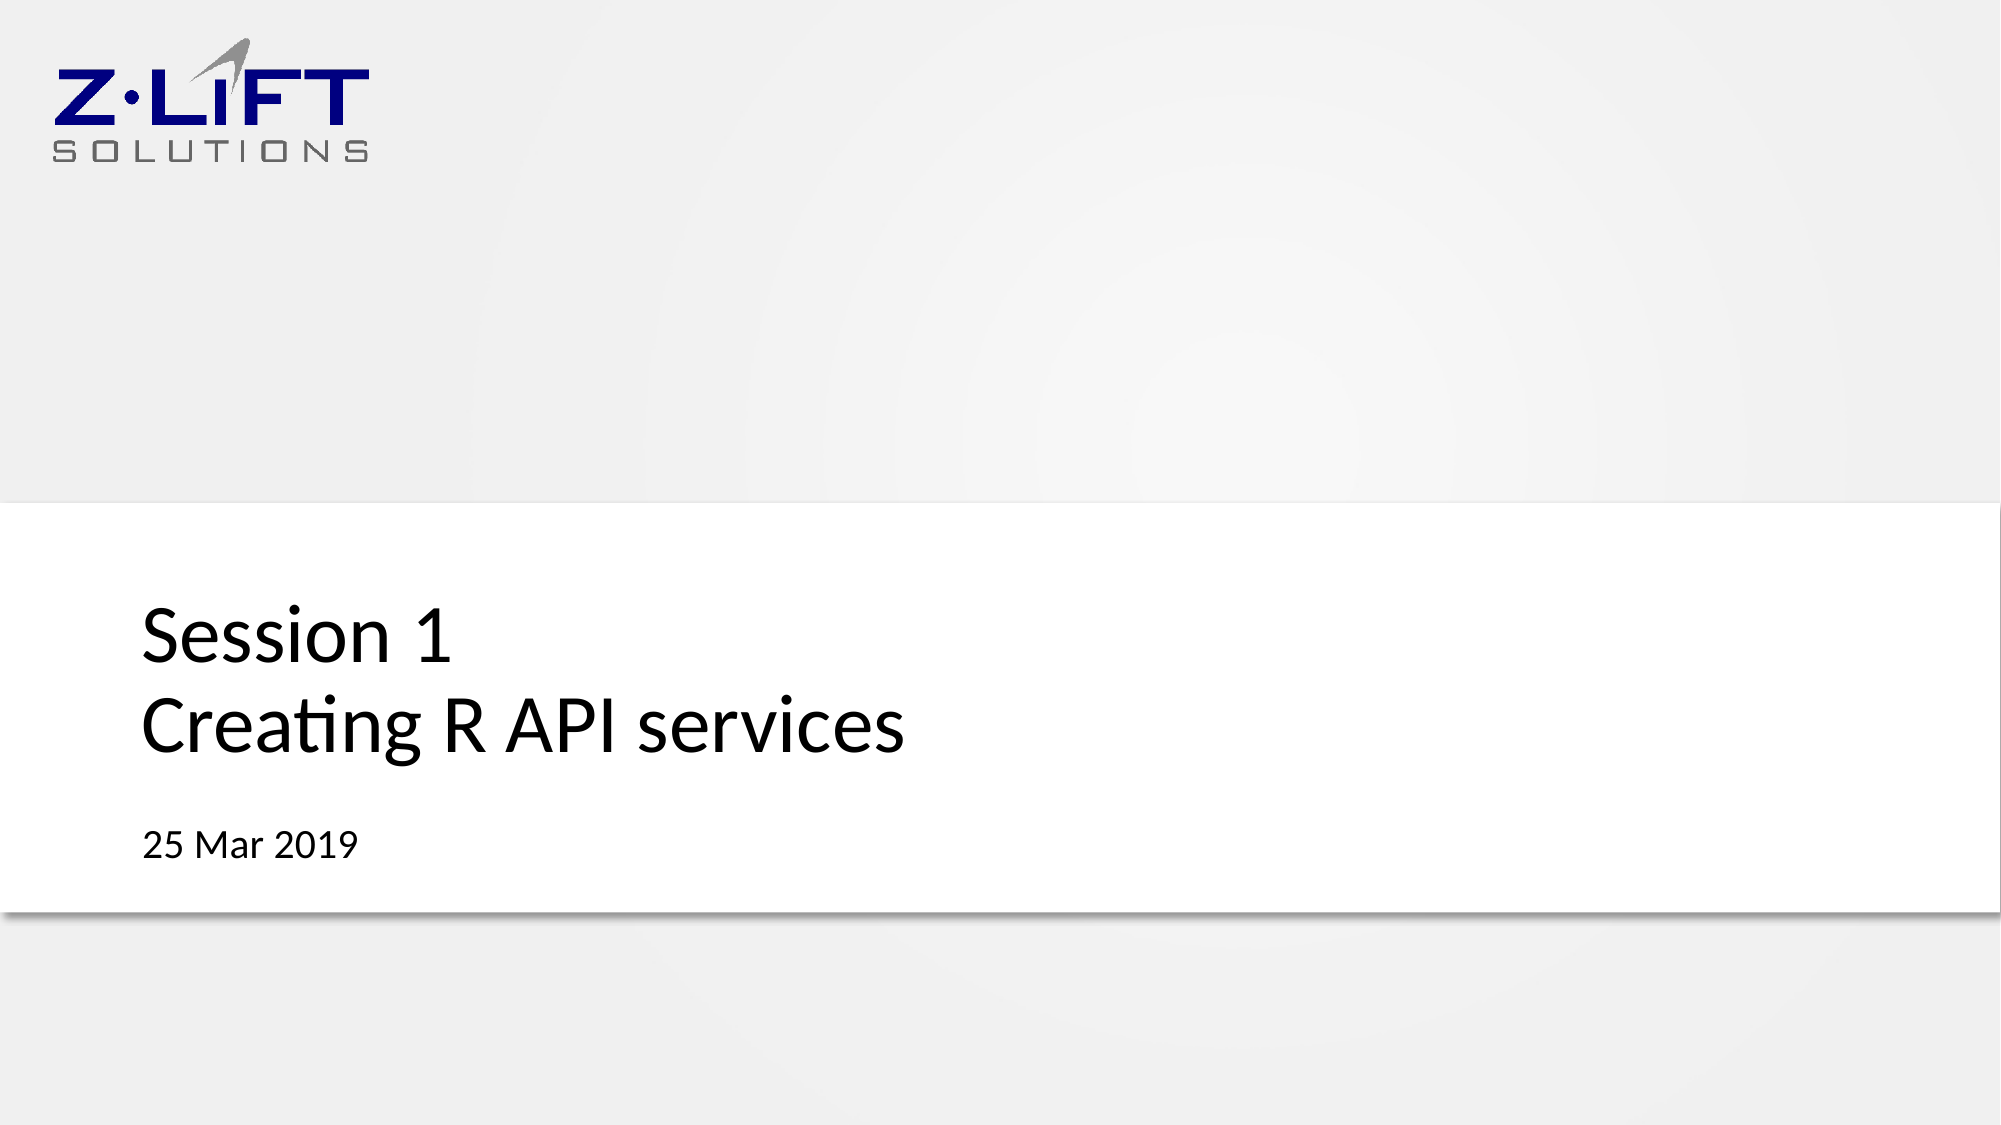

Session 1
Creating R API services
25 Mar 2019